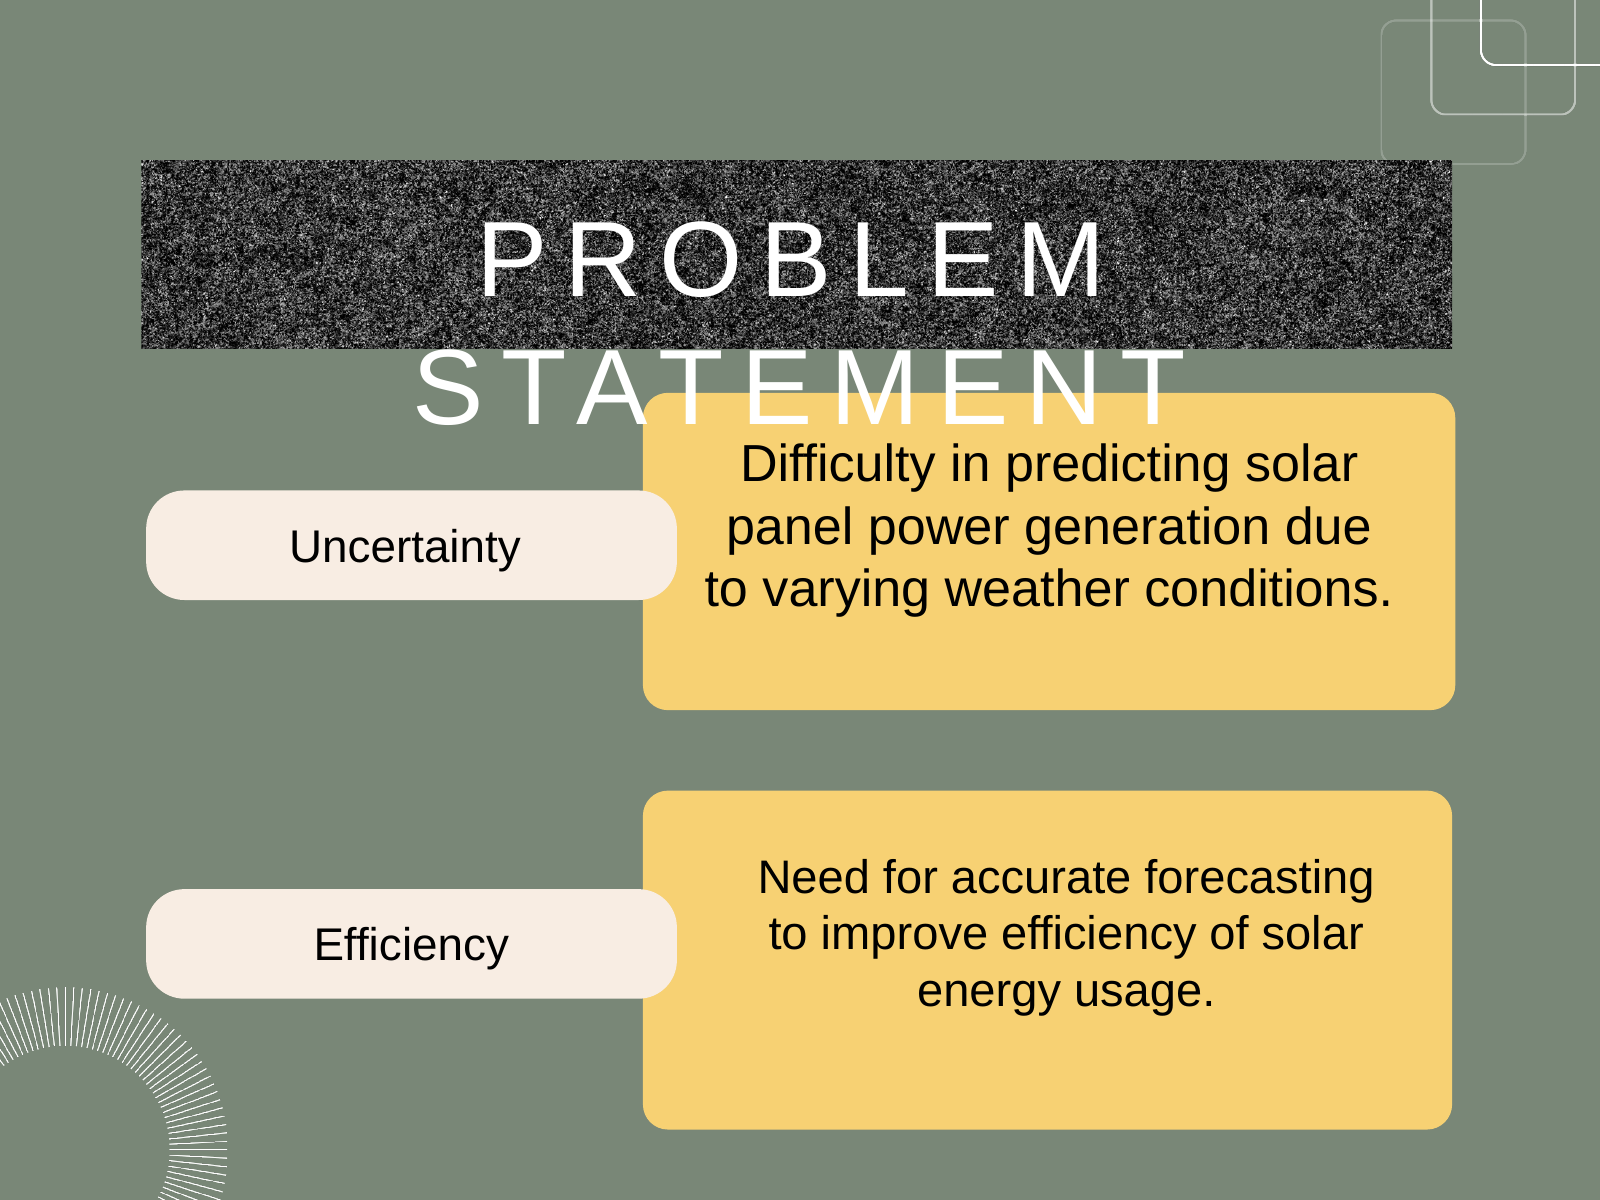

PROBLEM STATEMENT

Difficulty in predicting solar panel power generation due to varying weather conditions.

Uncertainty

Need for accurate forecasting to improve efficiency of solar energy usage.

Efficiency